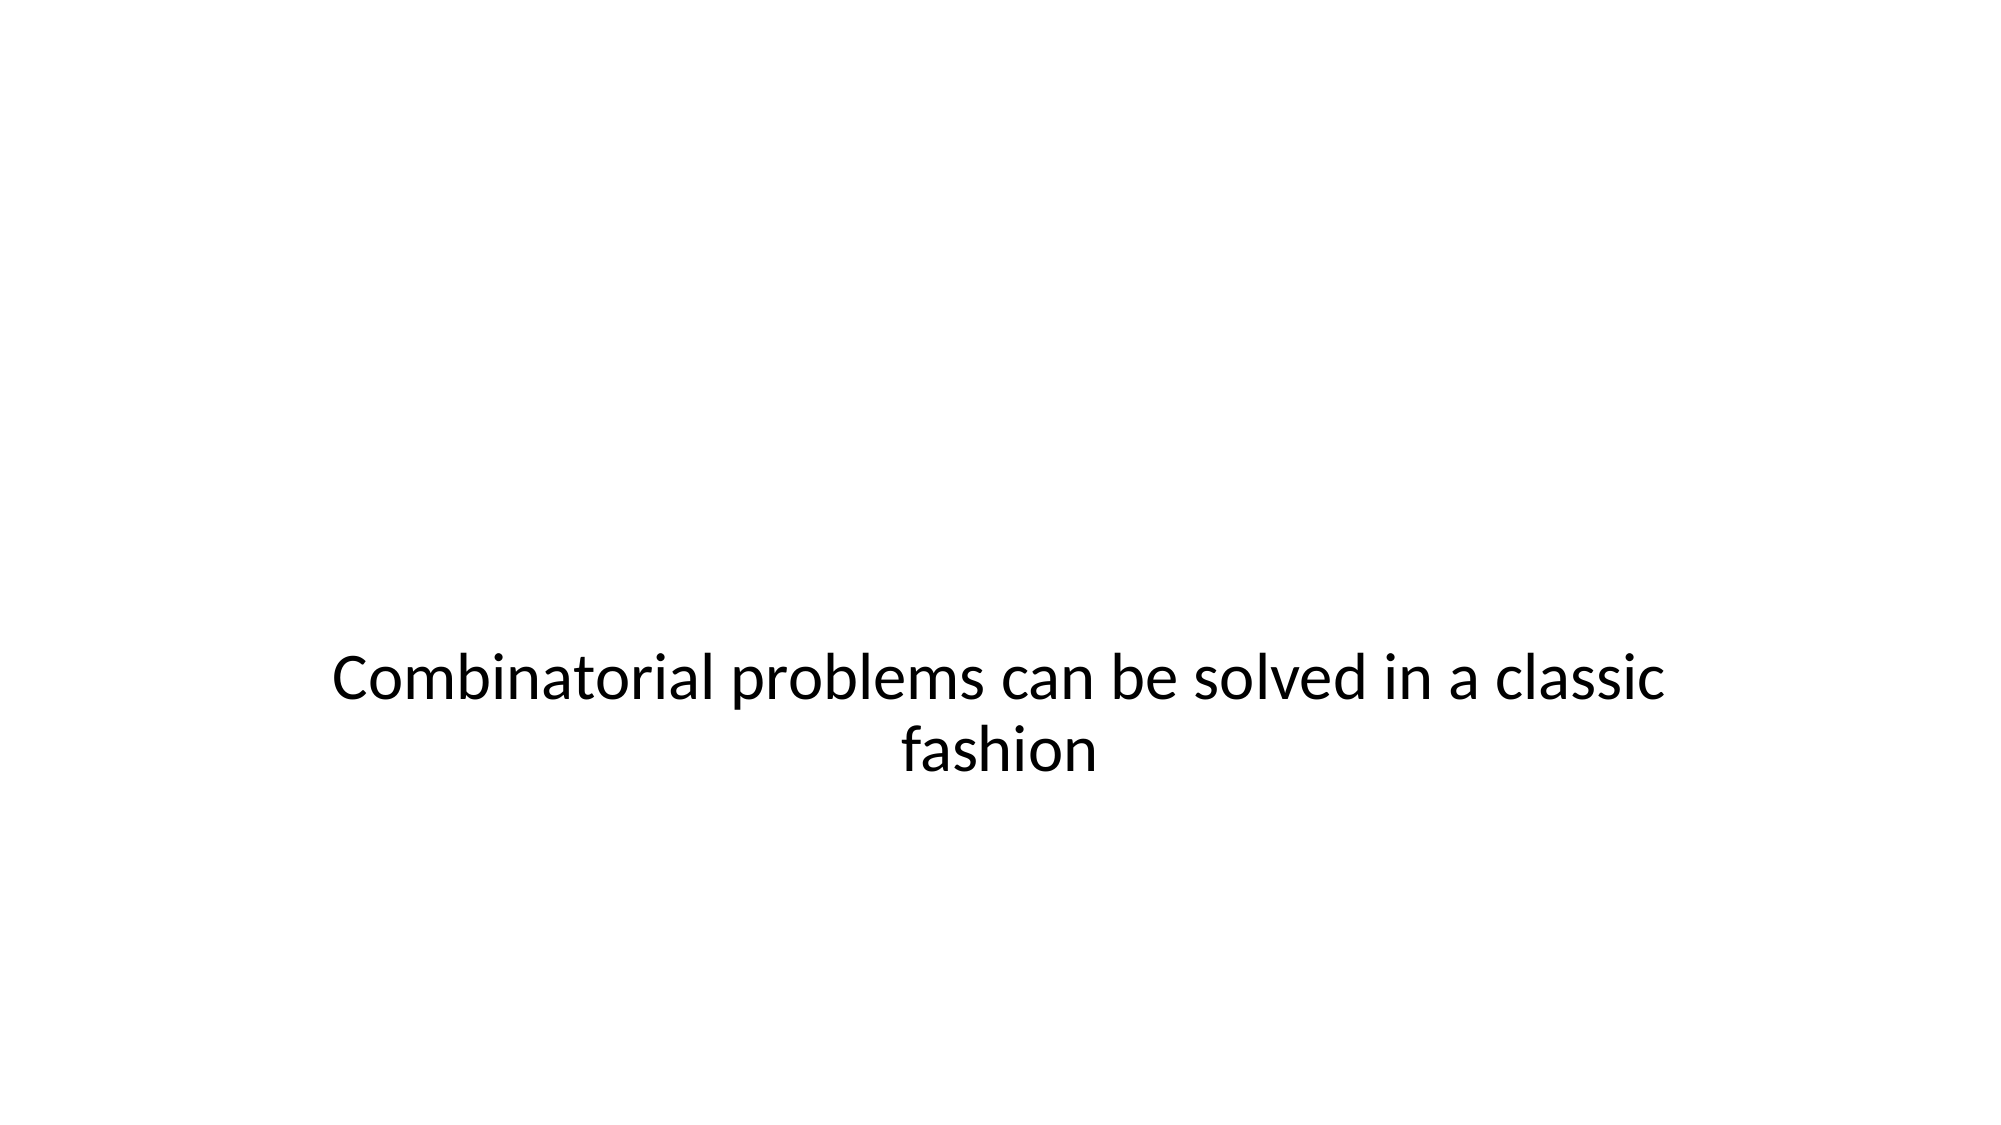

# It is a combinatorial problem
Combinatorial problems can be solved in a classic fashion